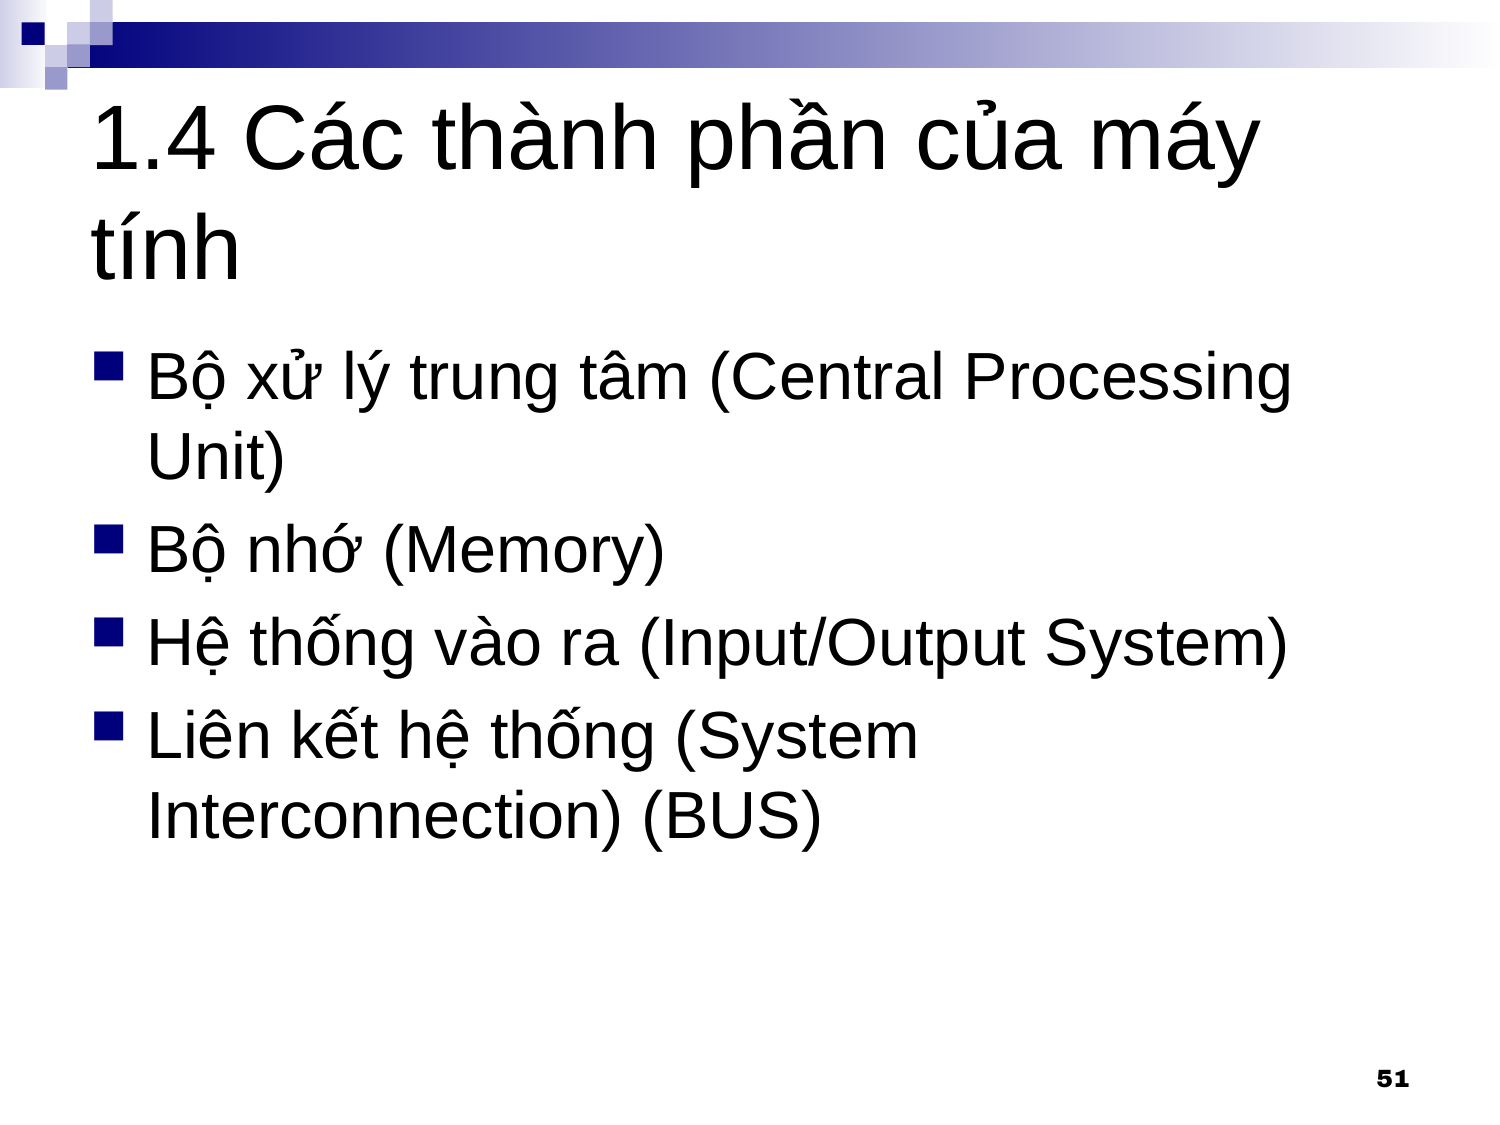

# 1.4 Các thành phần của máy tính
Bộ xử lý trung tâm (Central Processing Unit)
Bộ nhớ (Memory)
Hệ thống vào ra (Input/Output System)
Liên kết hệ thống (System  Interconnection) (BUS)
51